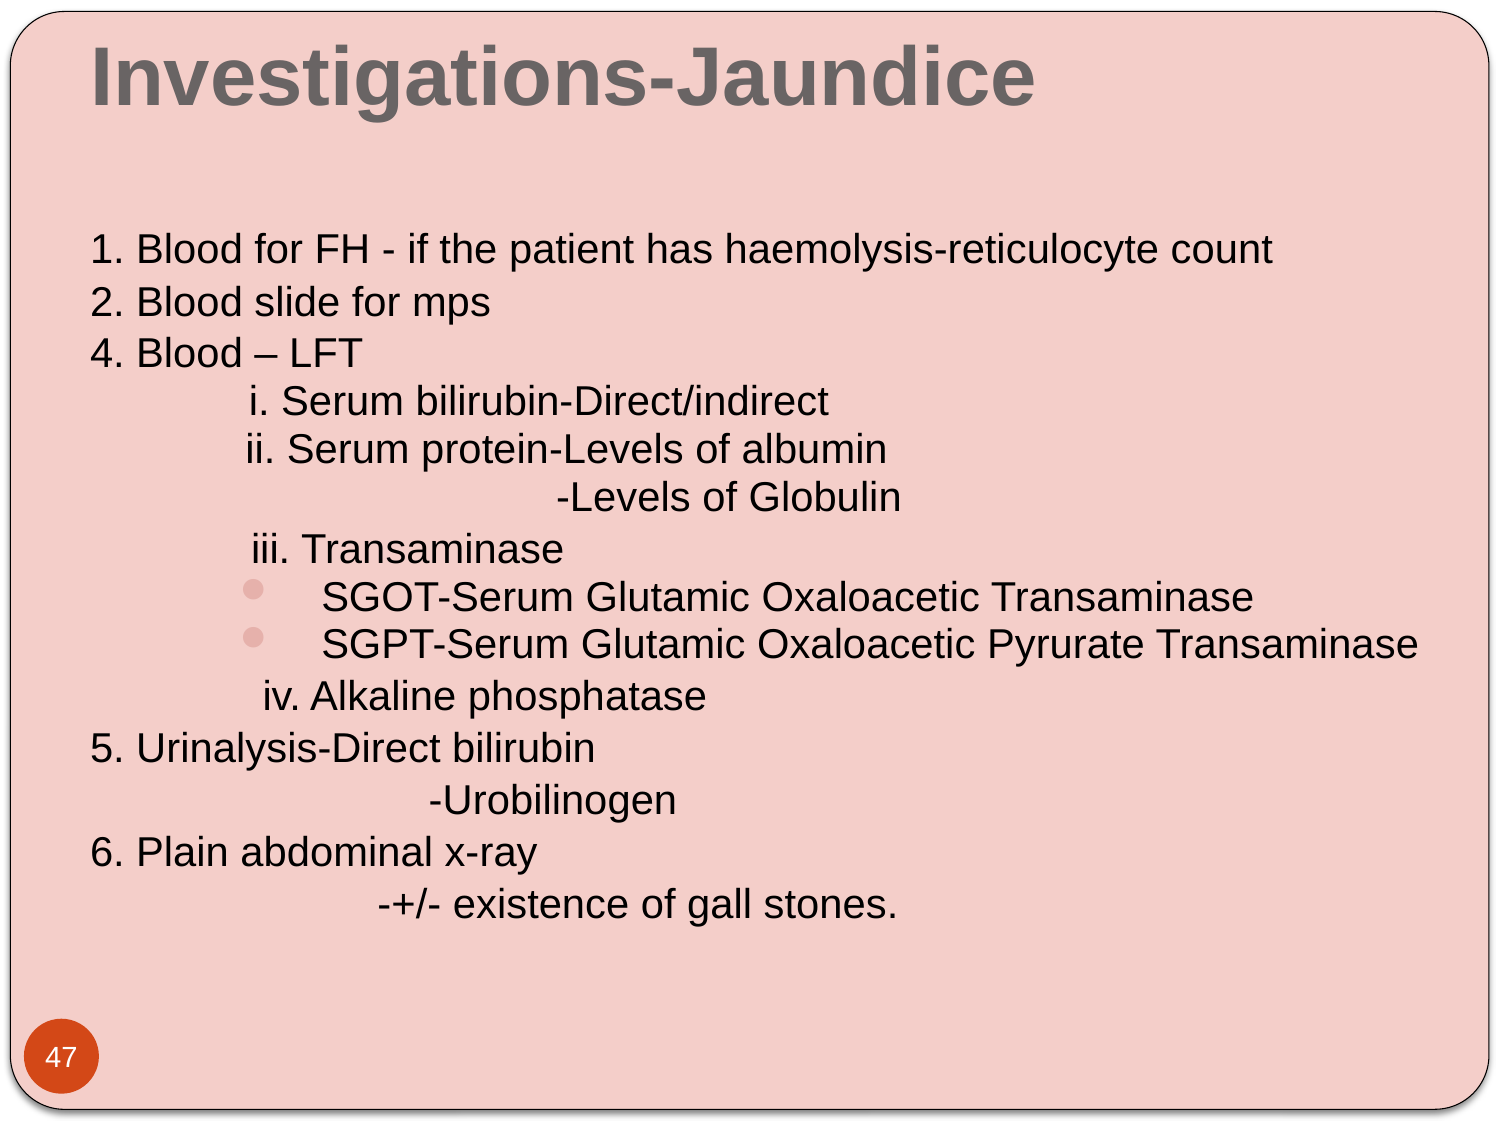

# Investigations-Jaundice

1. Blood for FH - if the patient has haemolysis-reticulocyte count ⁭
2. Blood slide for mps
4. Blood – LFT
        i. Serum bilirubin-Direct/indirect
       ii. Serum protein-Levels of albumin
                                  -Levels of Globulin
              iii. Transaminase
SGOT-Serum Glutamic Oxaloacetic Transaminase
SGPT-Serum Glutamic Oxaloacetic Pyrurate Transaminase
               iv. Alkaline phosphatase
5. Urinalysis-Direct bilirubin
		       -Urobilinogen
6. Plain abdominal x-ray
                         -+/- existence of gall stones.
47